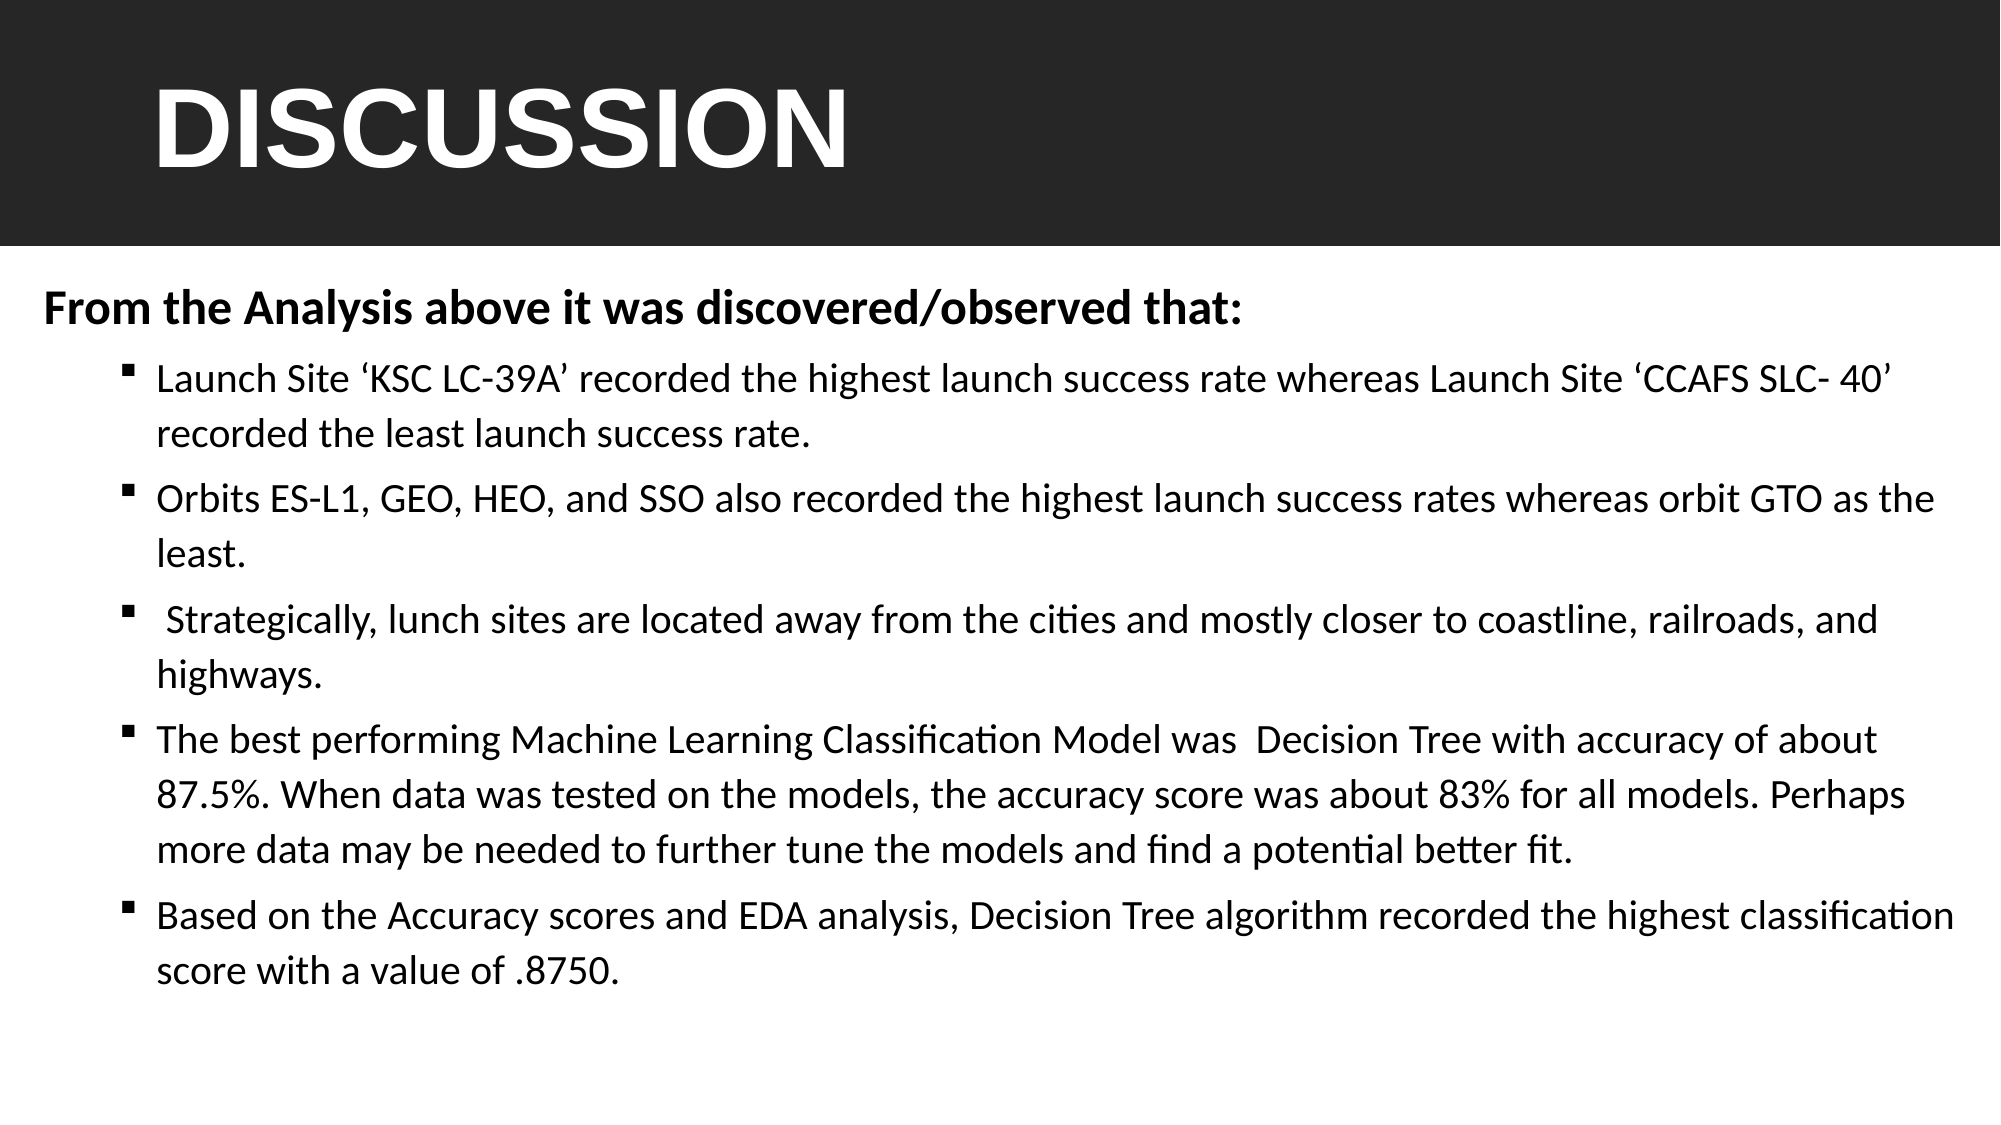

# Outline
DISCUSSION
From the Analysis above it was discovered/observed that:
Launch Site ‘KSC LC-39A’ recorded the highest launch success rate whereas Launch Site ‘CCAFS SLC- 40’ recorded the least launch success rate.
Orbits ES-L1, GEO, HEO, and SSO also recorded the highest launch success rates whereas orbit GTO as the least.
 Strategically, lunch sites are located away from the cities and mostly closer to coastline, railroads, and highways.
The best performing Machine Learning Classification Model was  Decision Tree with accuracy of about 87.5%. When data was tested on the models, the accuracy score was about 83% for all models. Perhaps more data may be needed to further tune the models and find a potential better fit.
Based on the Accuracy scores and EDA analysis, Decision Tree algorithm recorded the highest classification score with a value of .8750.